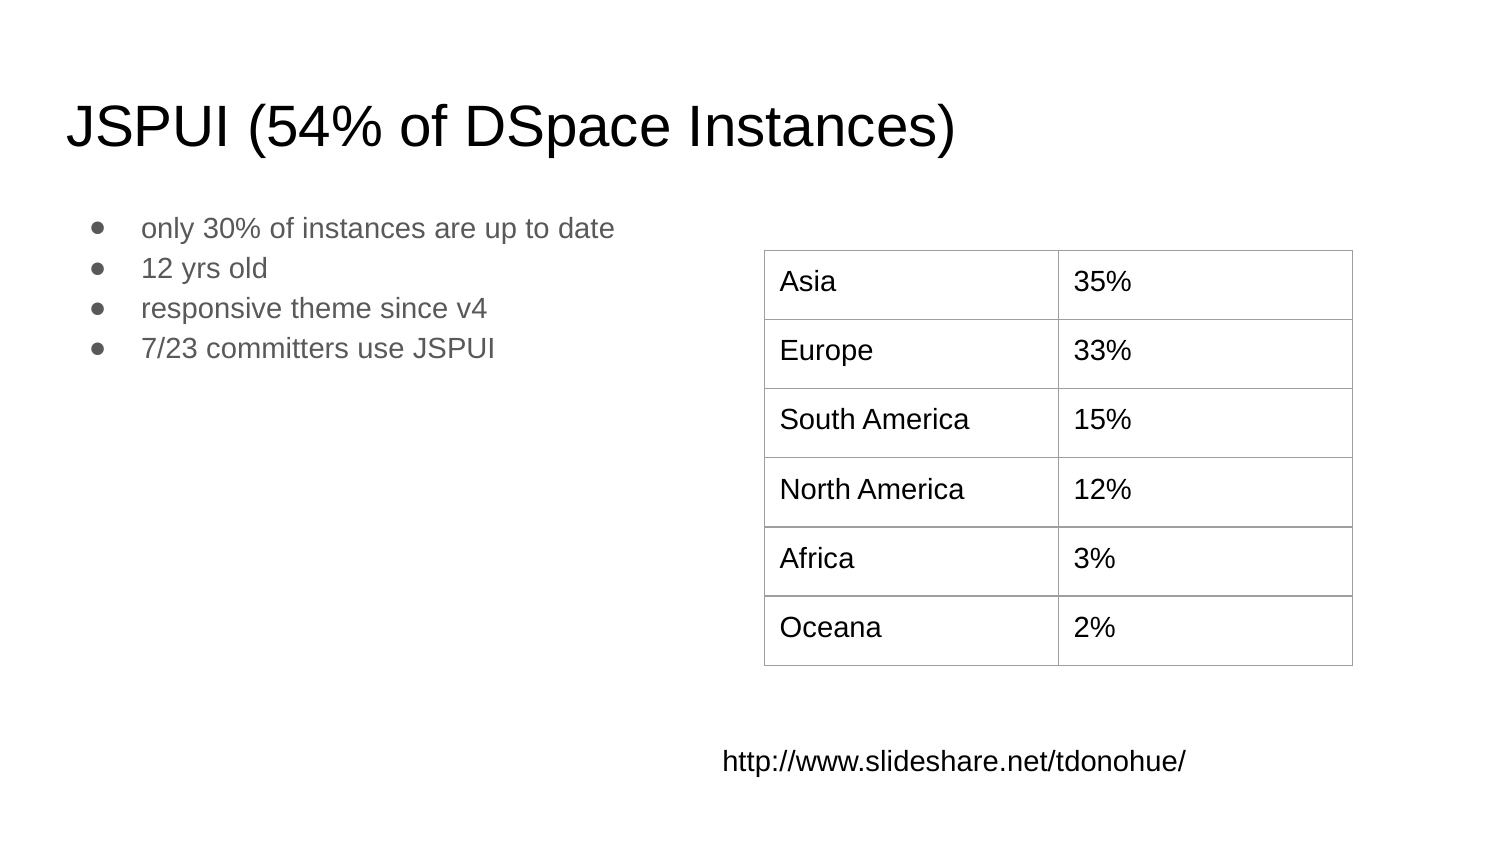

# JSPUI (54% of DSpace Instances)
only 30% of instances are up to date
12 yrs old
responsive theme since v4
7/23 committers use JSPUI

| Asia | 35% |
| --- | --- |
| Europe | 33% |
| South America | 15% |
| North America | 12% |
| Africa | 3% |
| Oceana | 2% |
http://www.slideshare.net/tdonohue/